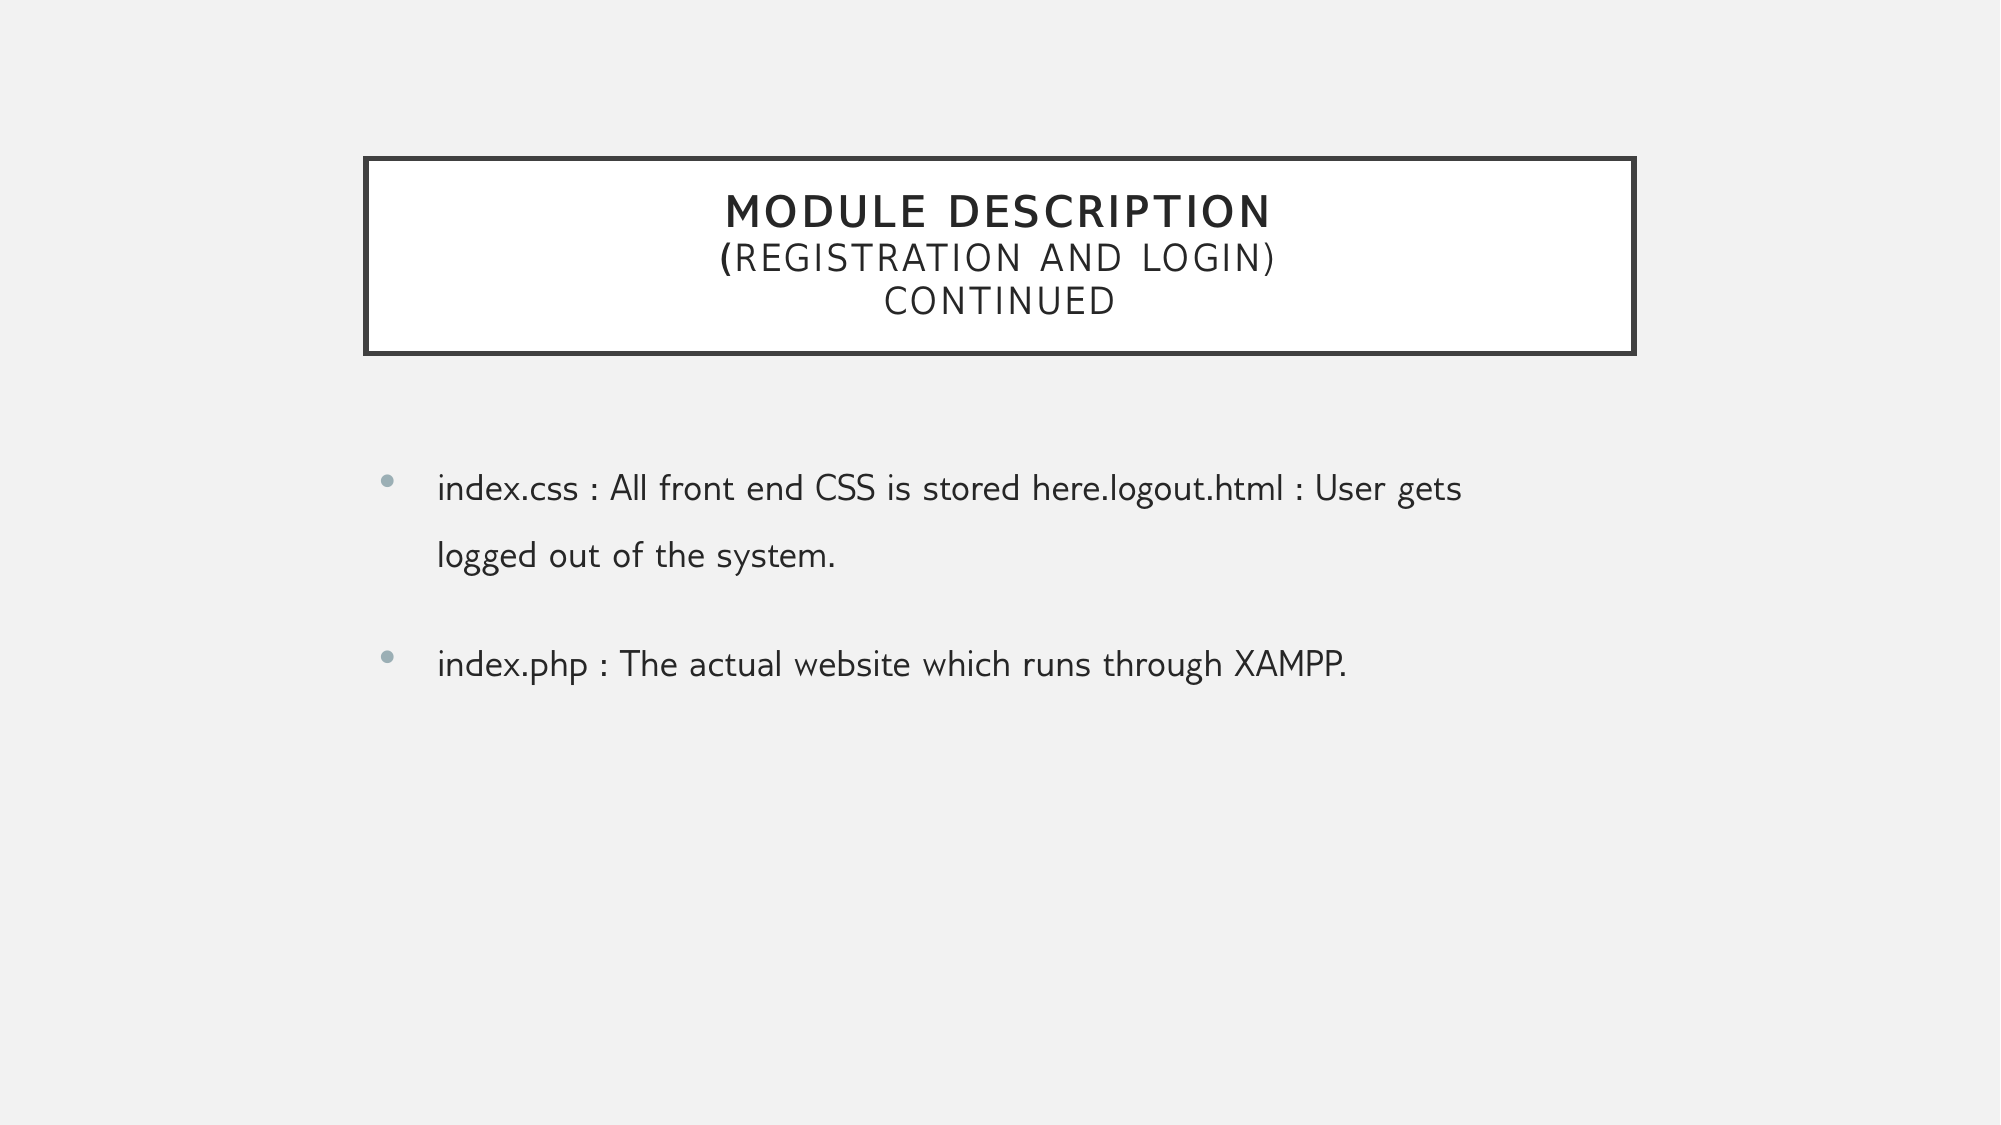

# Module Description (Registration and login) continued
index.css : All front end CSS is stored here.logout.html : User gets logged out of the system.
index.php : The actual website which runs through XAMPP.